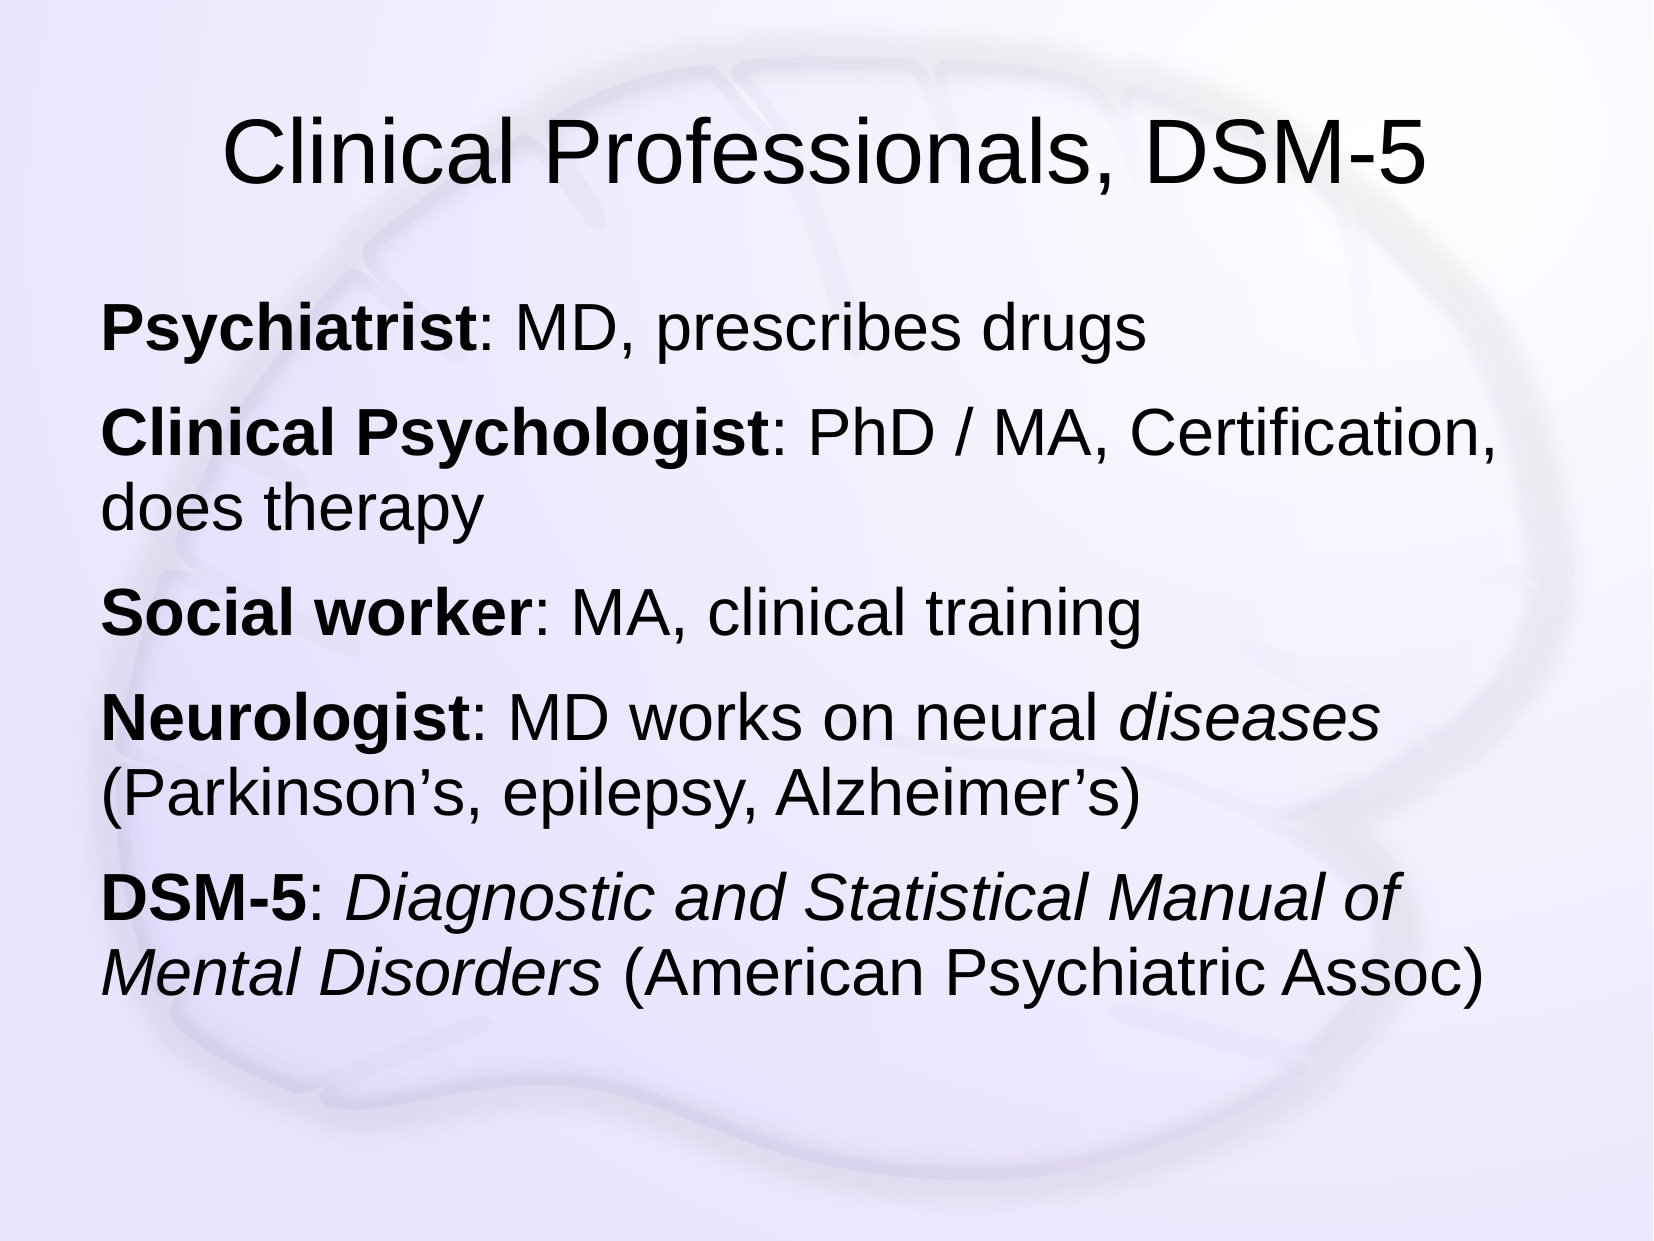

# Clinical Professionals, DSM-5
Psychiatrist: MD, prescribes drugs
Clinical Psychologist: PhD / MA, Certification, does therapy
Social worker: MA, clinical training
Neurologist: MD works on neural diseases (Parkinson’s, epilepsy, Alzheimer’s)
DSM-5: Diagnostic and Statistical Manual of Mental Disorders (American Psychiatric Assoc)